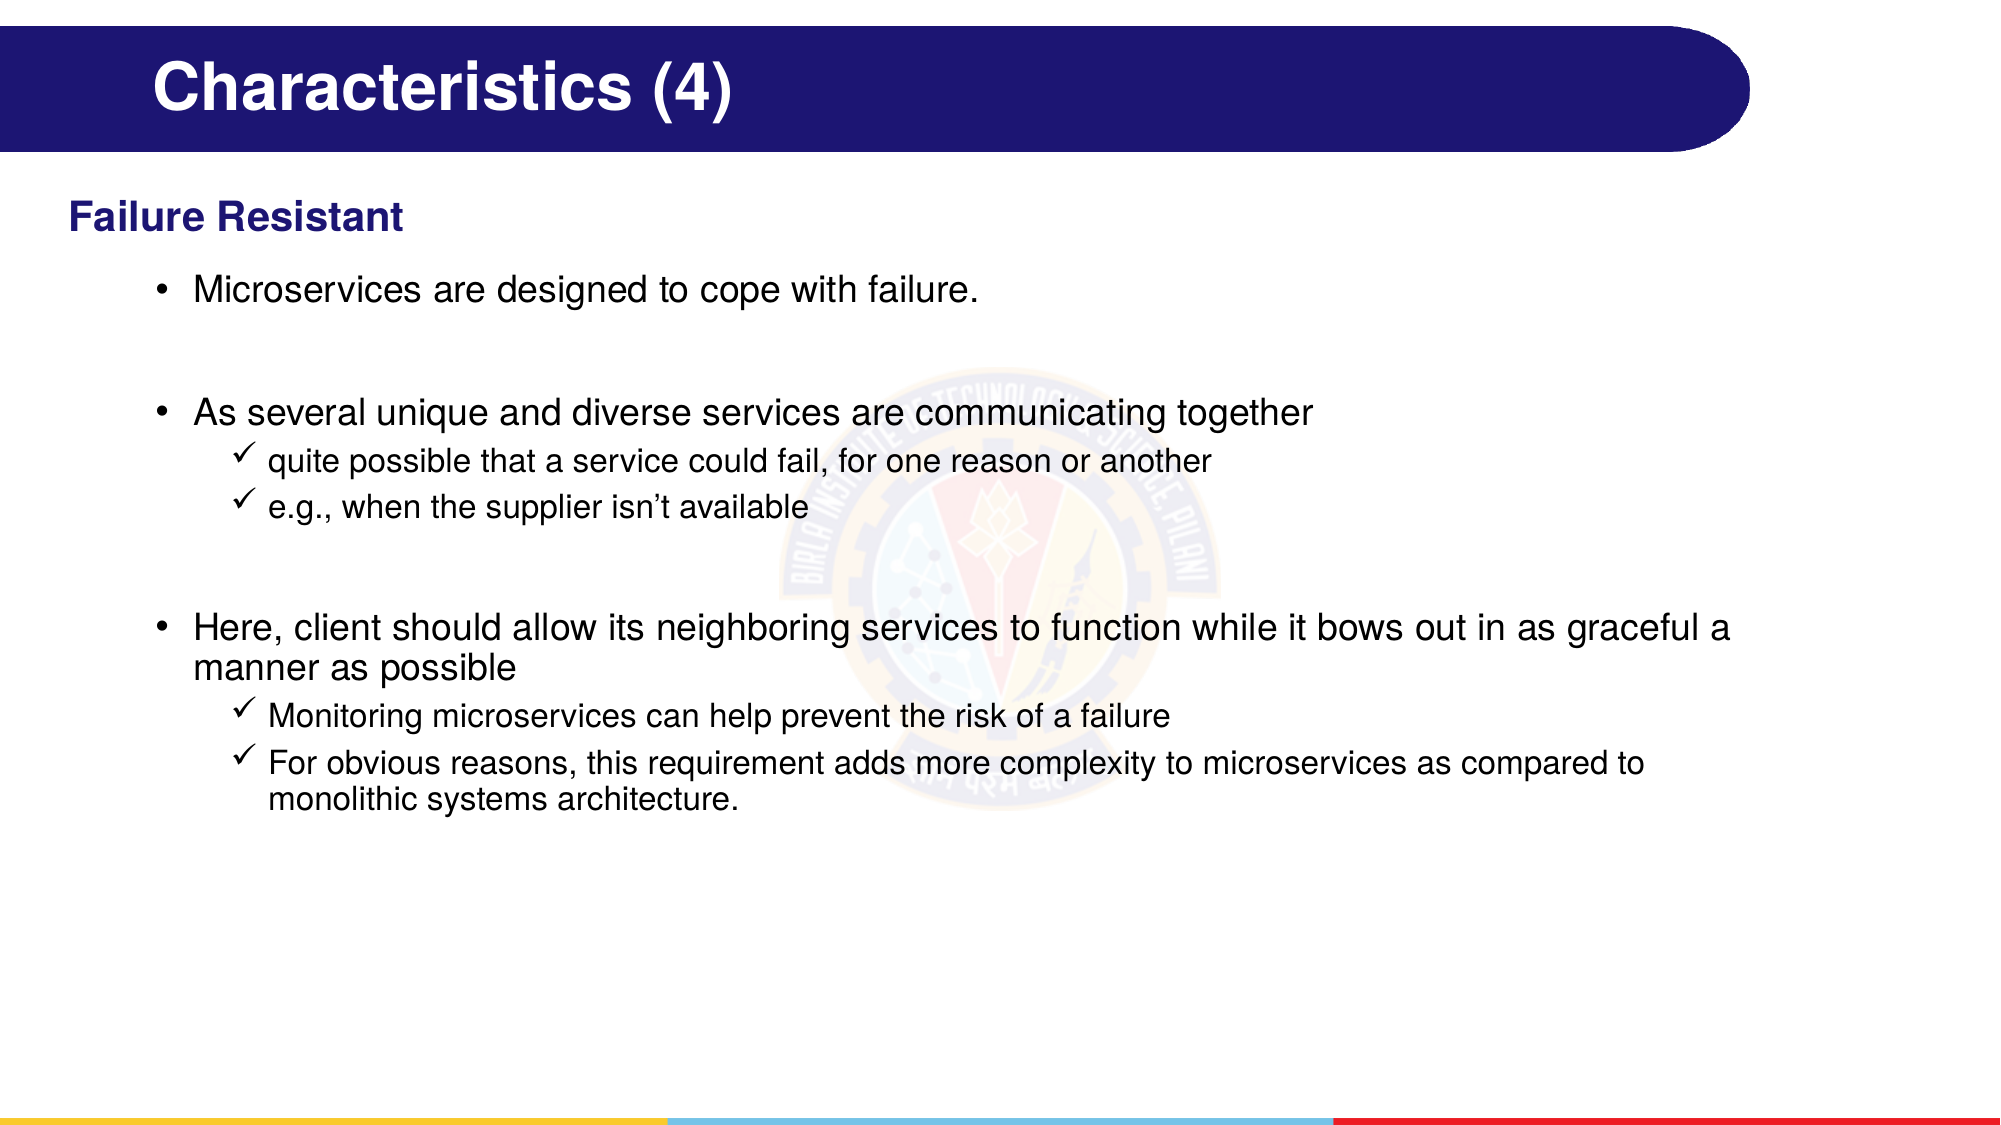

# Characteristics (4)
Failure Resistant
Microservices are designed to cope with failure.

As several unique and diverse services are communicating together
quite possible that a service could fail, for one reason or another
e.g., when the supplier isn’t available

Here, client should allow its neighboring services to function while it bows out in as graceful a manner as possible
Monitoring microservices can help prevent the risk of a failure
For obvious reasons, this requirement adds more complexity to microservices as compared to monolithic systems architecture.